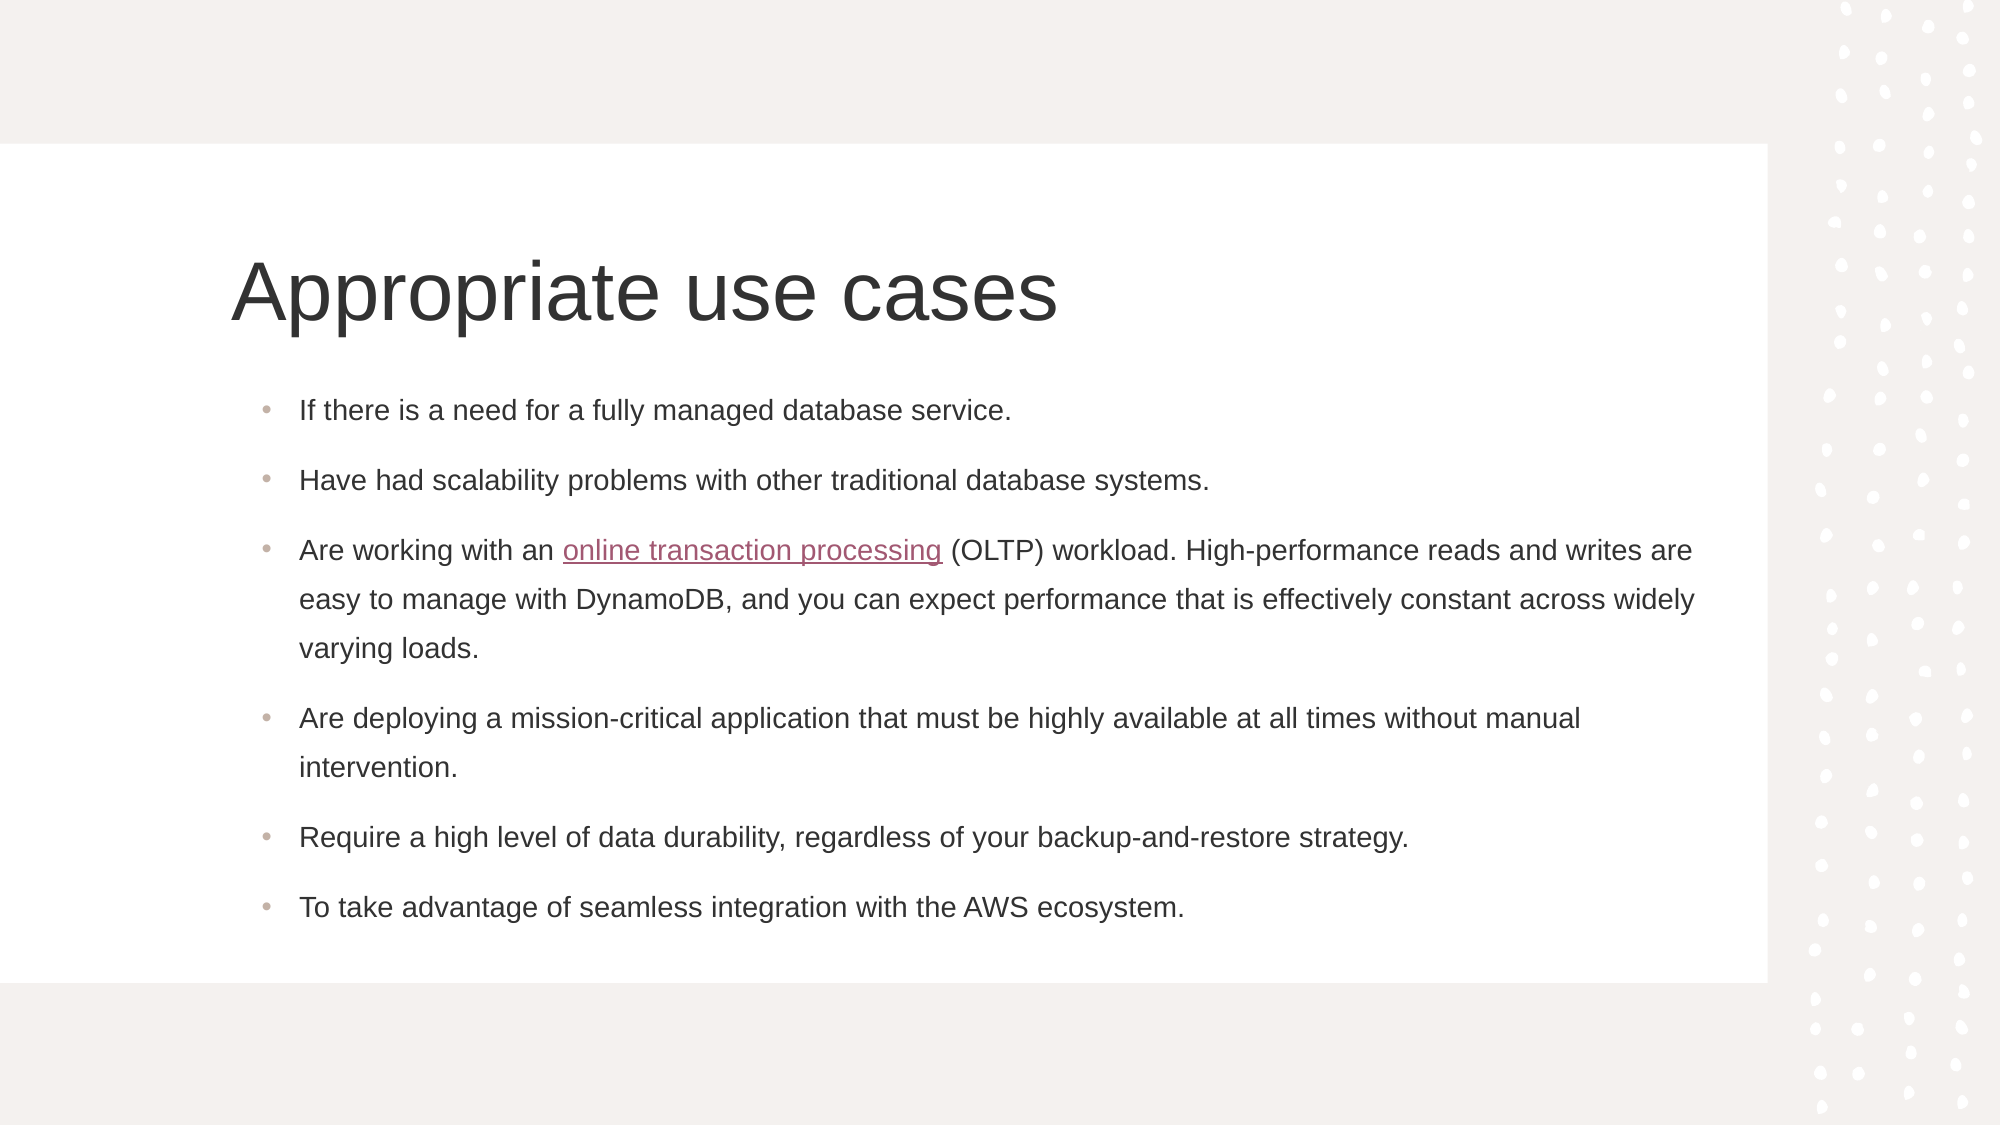

# Appropriate use cases
If there is a need for a fully managed database service.
Have had scalability problems with other traditional database systems.
Are working with an online transaction processing (OLTP) workload. High-performance reads and writes are easy to manage with DynamoDB, and you can expect performance that is effectively constant across widely varying loads.
Are deploying a mission-critical application that must be highly available at all times without manual intervention.
Require a high level of data durability, regardless of your backup-and-restore strategy.
To take advantage of seamless integration with the AWS ecosystem.